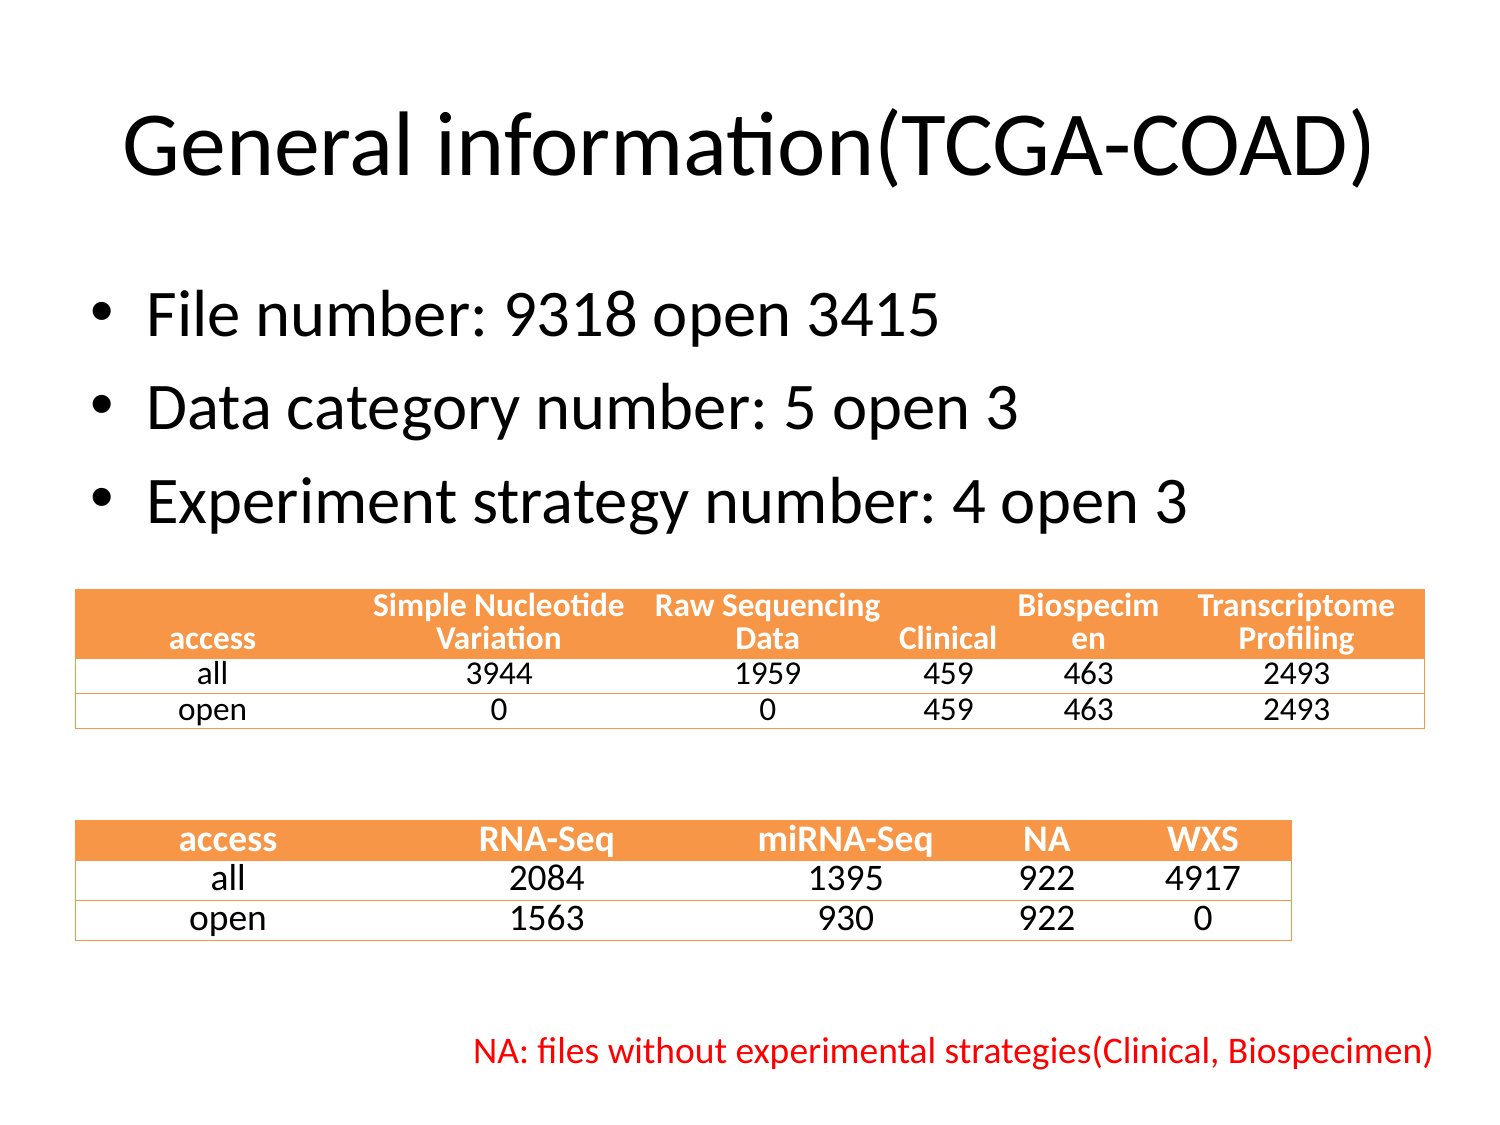

# General information(TCGA-COAD)
File number: 9318 open 3415
Data category number: 5 open 3
Experiment strategy number: 4 open 3

| access | Simple Nucleotide Variation | Raw Sequencing Data | Clinical | Biospecimen | Transcriptome Profiling |
| --- | --- | --- | --- | --- | --- |
| all | 3944 | 1959 | 459 | 463 | 2493 |
| open | 0 | 0 | 459 | 463 | 2493 |
| access | RNA-Seq | miRNA-Seq | NA | WXS |
| --- | --- | --- | --- | --- |
| all | 2084 | 1395 | 922 | 4917 |
| open | 1563 | 930 | 922 | 0 |
NA: files without experimental strategies(Clinical, Biospecimen)